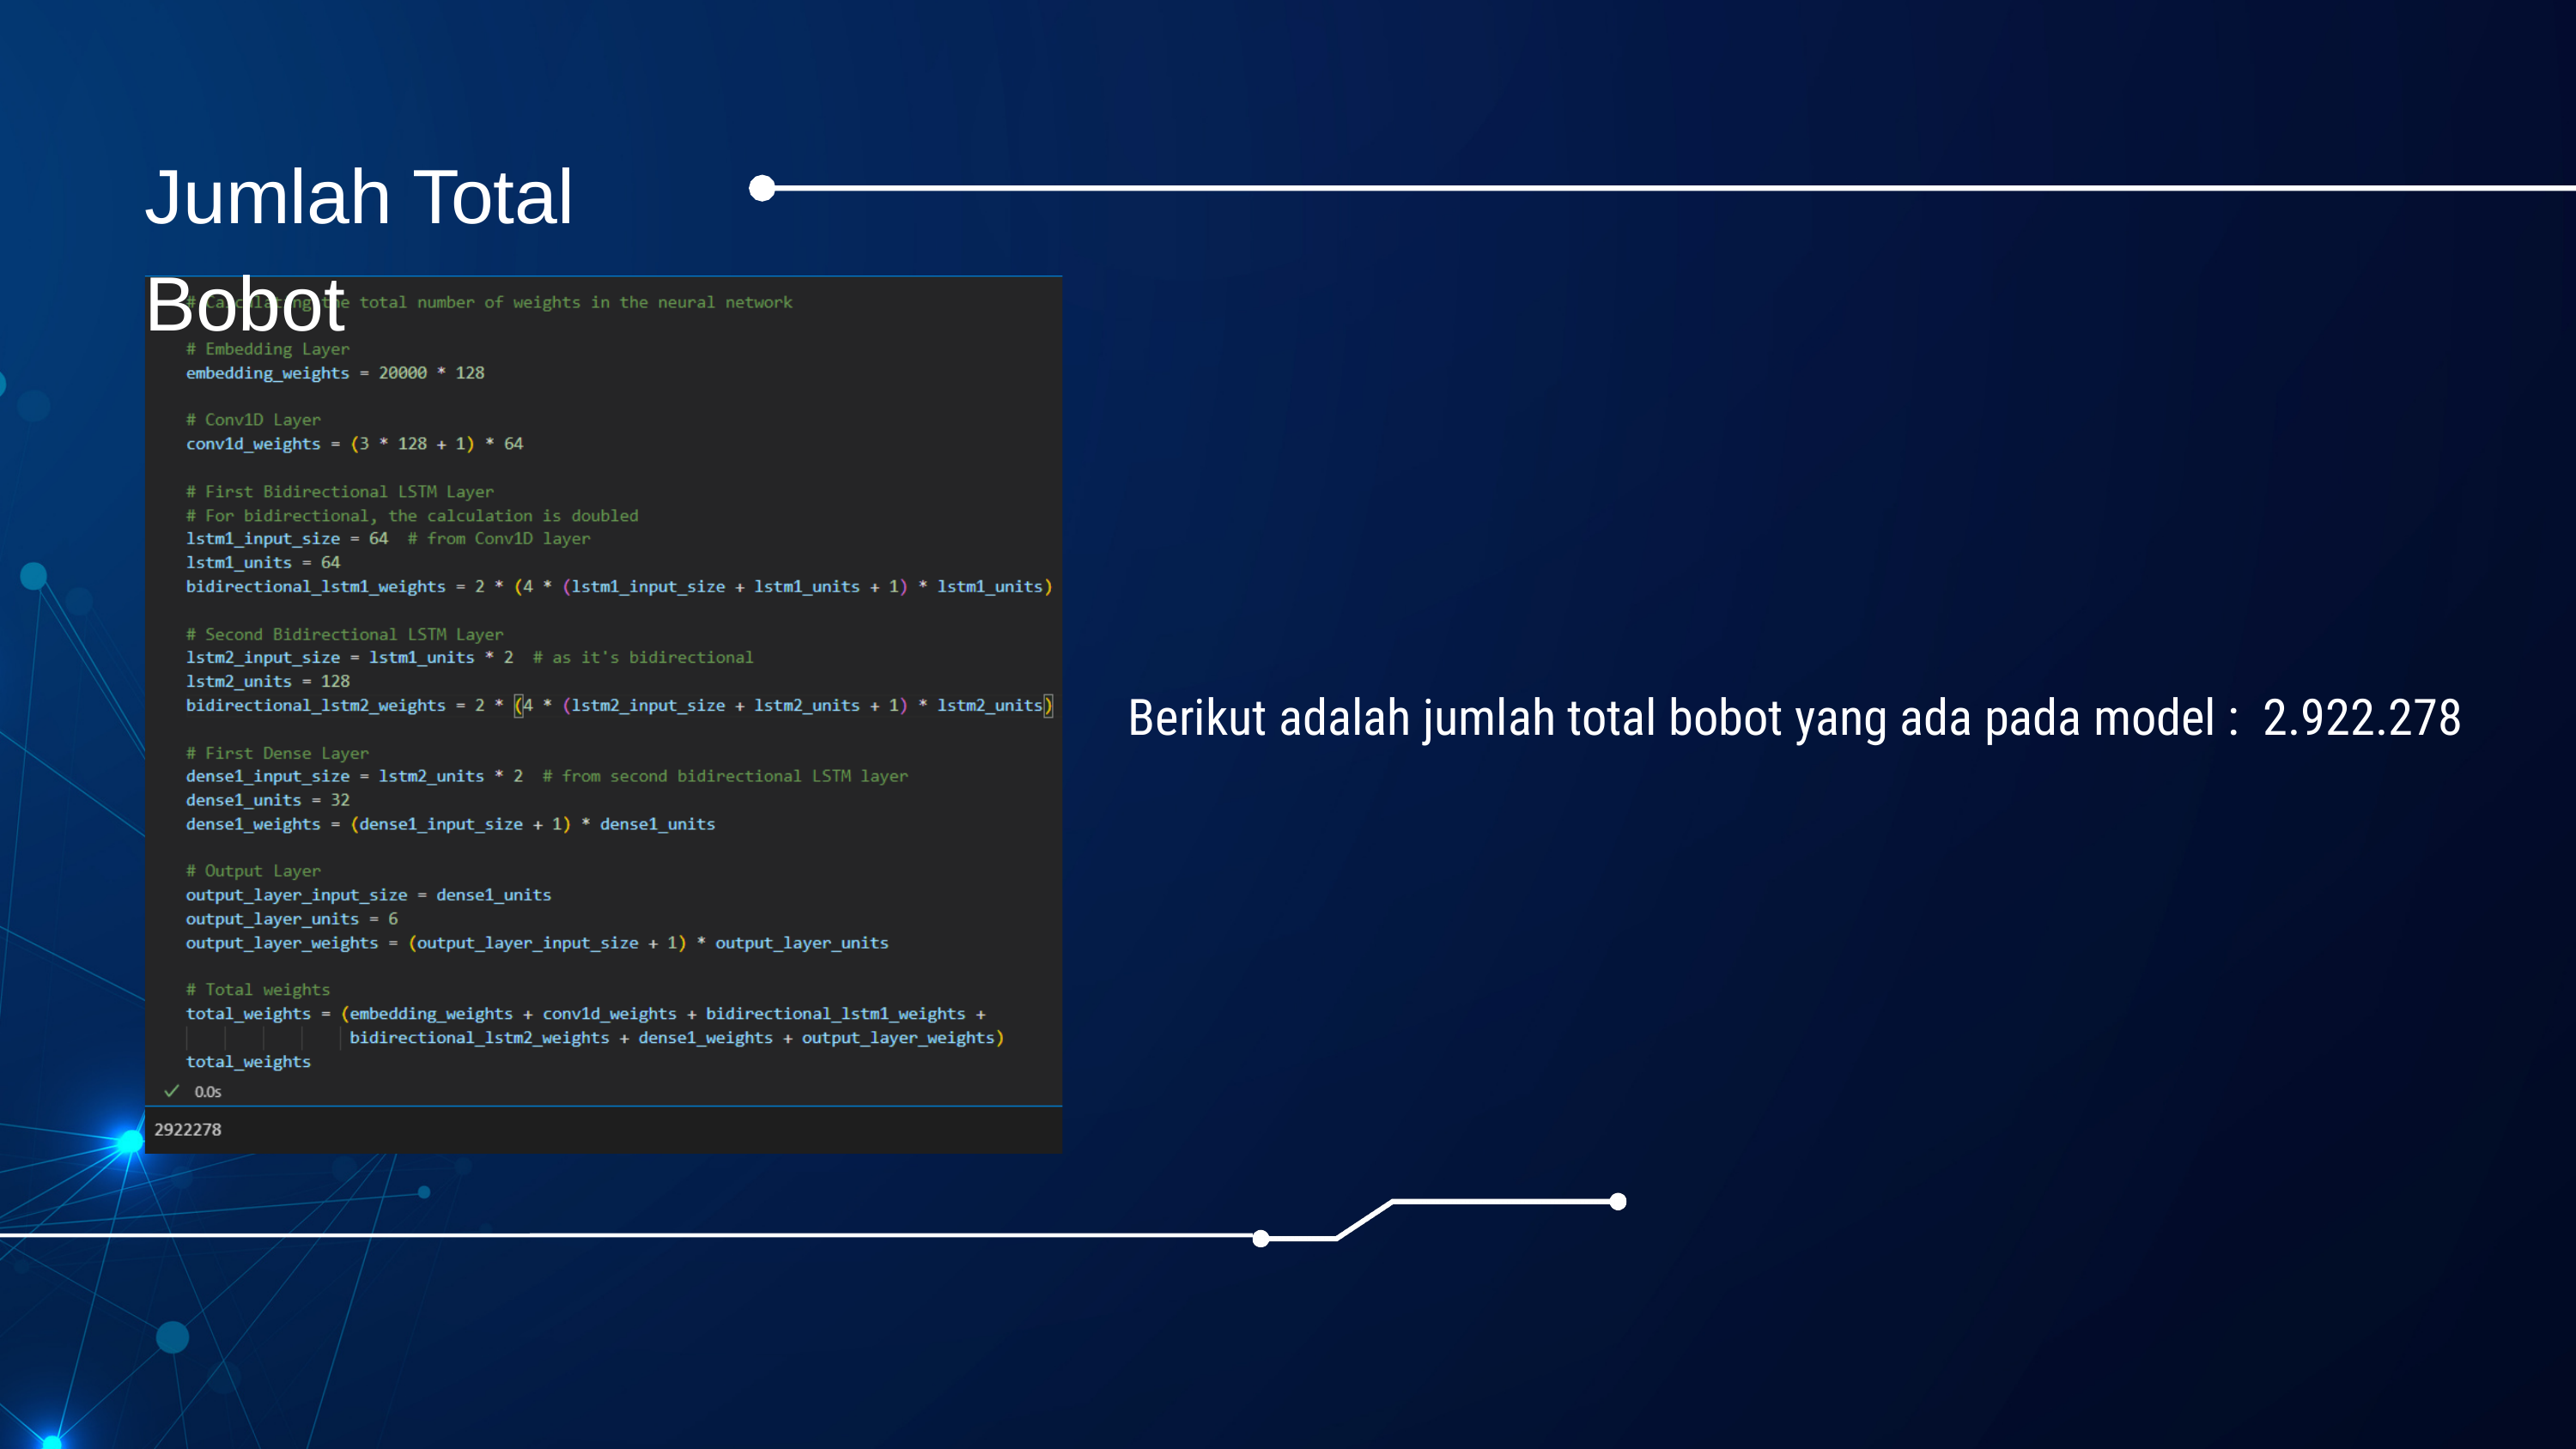

Jumlah Total Bobot

Berikut adalah jumlah total bobot yang ada pada model :  2.922.278